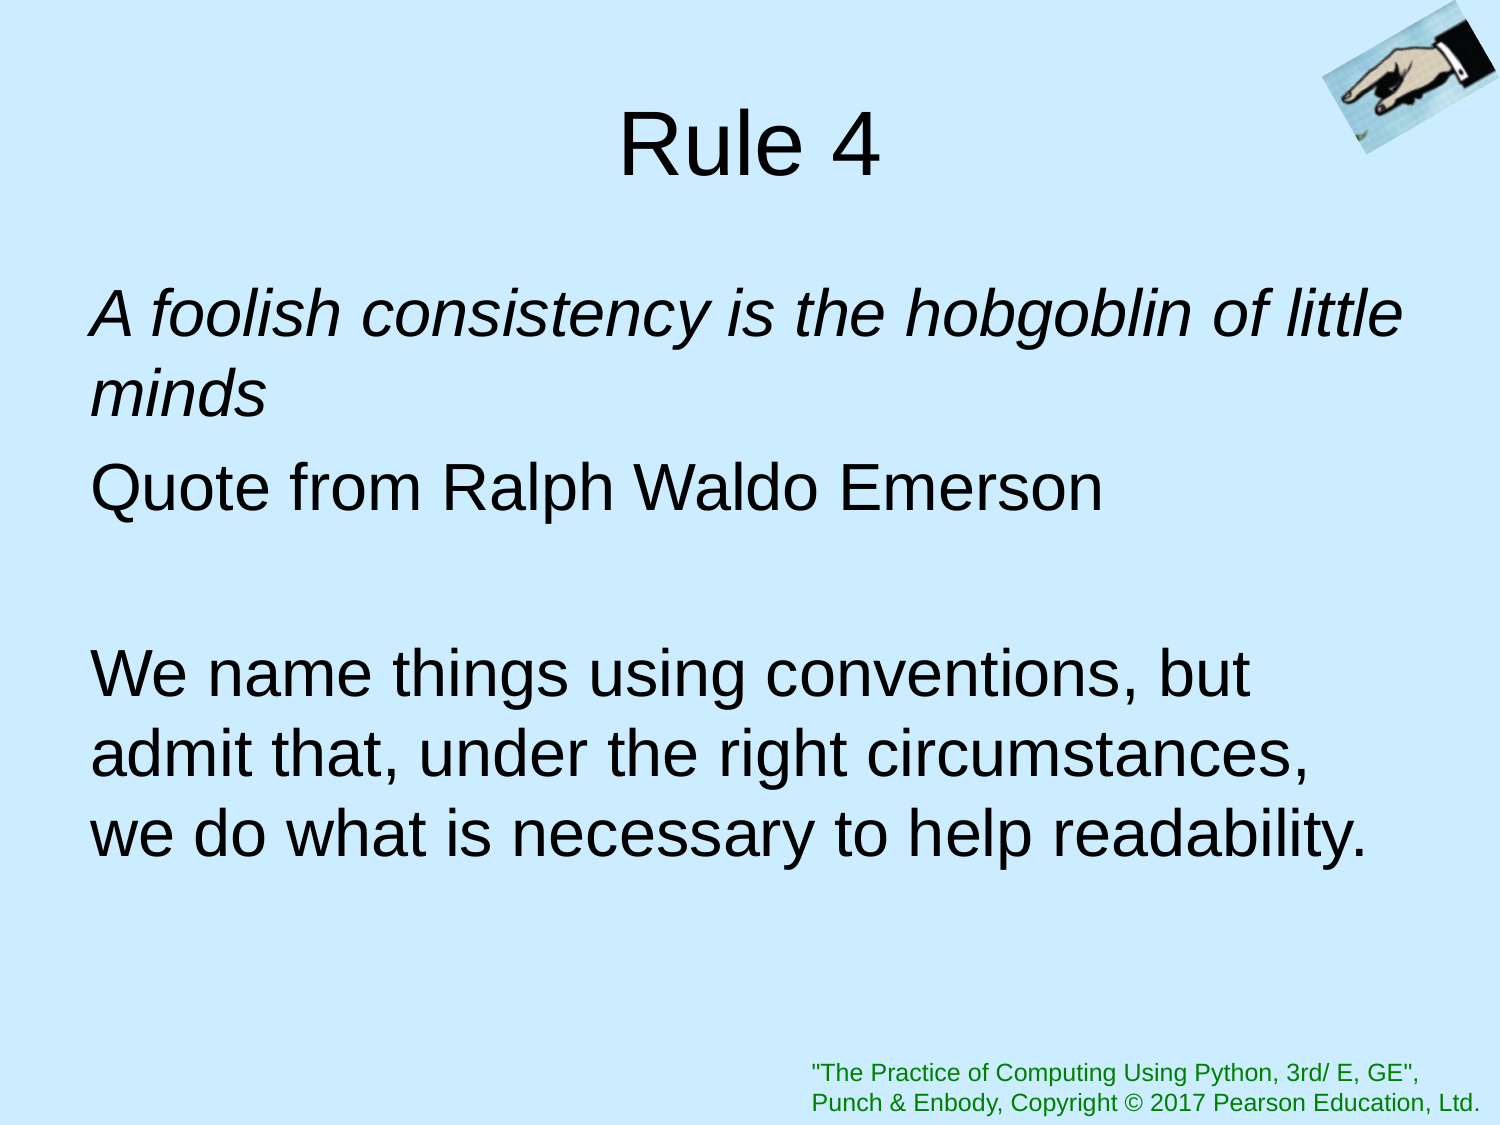

# Rule 4
A foolish consistency is the hobgoblin of little minds
Quote from Ralph Waldo Emerson

We name things using conventions, but admit that, under the right circumstances, we do what is necessary to help readability.